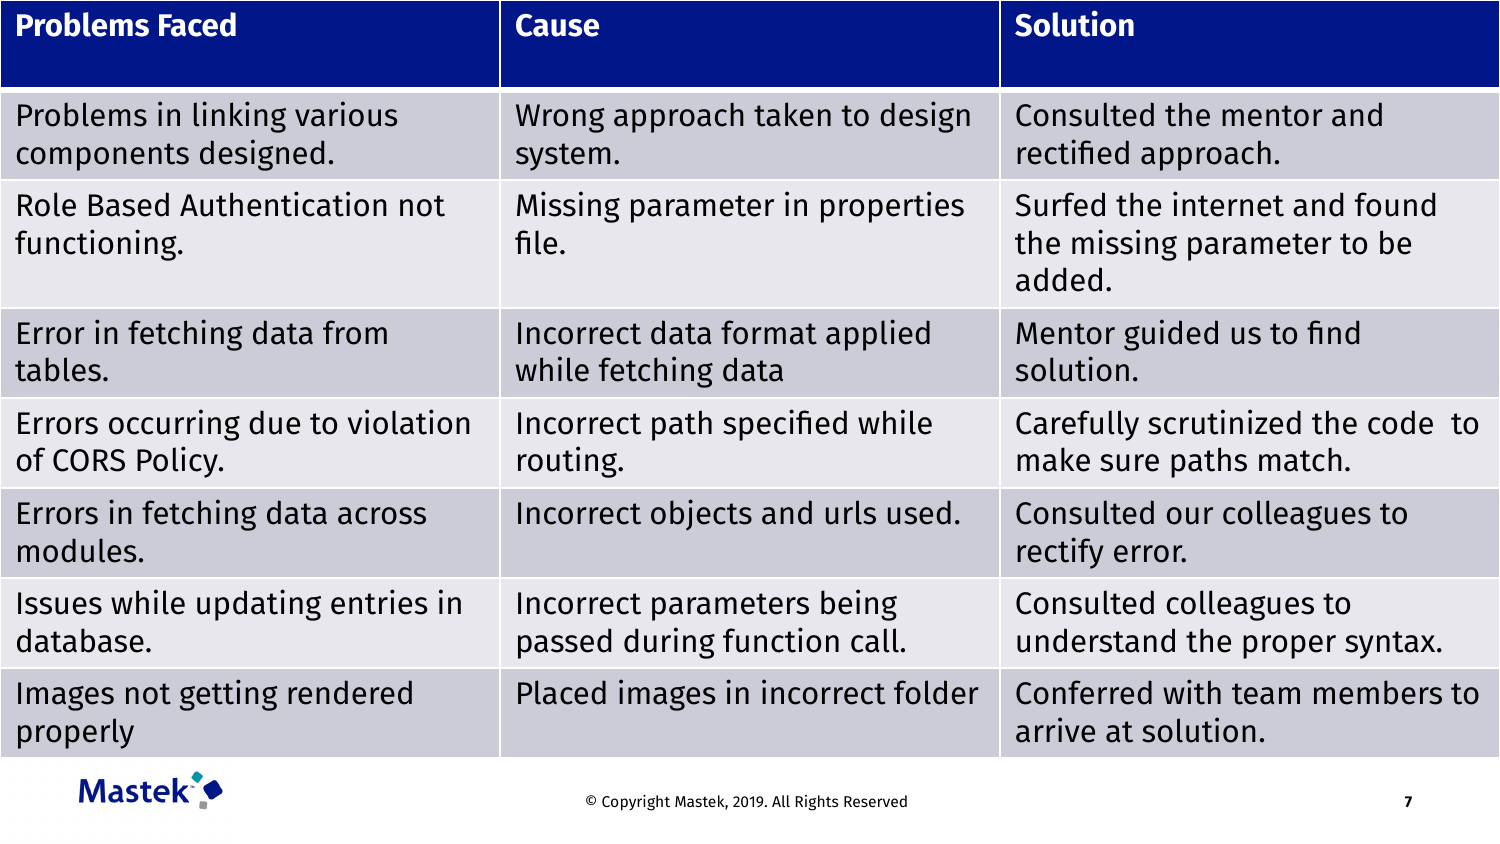

| Problems Faced | Cause | Solution |
| --- | --- | --- |
| Problems in linking various components designed. | Wrong approach taken to design system. | Consulted the mentor and rectified approach. |
| Role Based Authentication not functioning. | Missing parameter in properties file. | Surfed the internet and found the missing parameter to be added. |
| Error in fetching data from tables. | Incorrect data format applied while fetching data | Mentor guided us to find solution. |
| Errors occurring due to violation of CORS Policy. | Incorrect path specified while routing. | Carefully scrutinized the code to make sure paths match. |
| Errors in fetching data across modules. | Incorrect objects and urls used. | Consulted our colleagues to rectify error. |
| Issues while updating entries in database. | Incorrect parameters being passed during function call. | Consulted colleagues to understand the proper syntax. |
| Images not getting rendered properly | Placed images in incorrect folder | Conferred with team members to arrive at solution. |